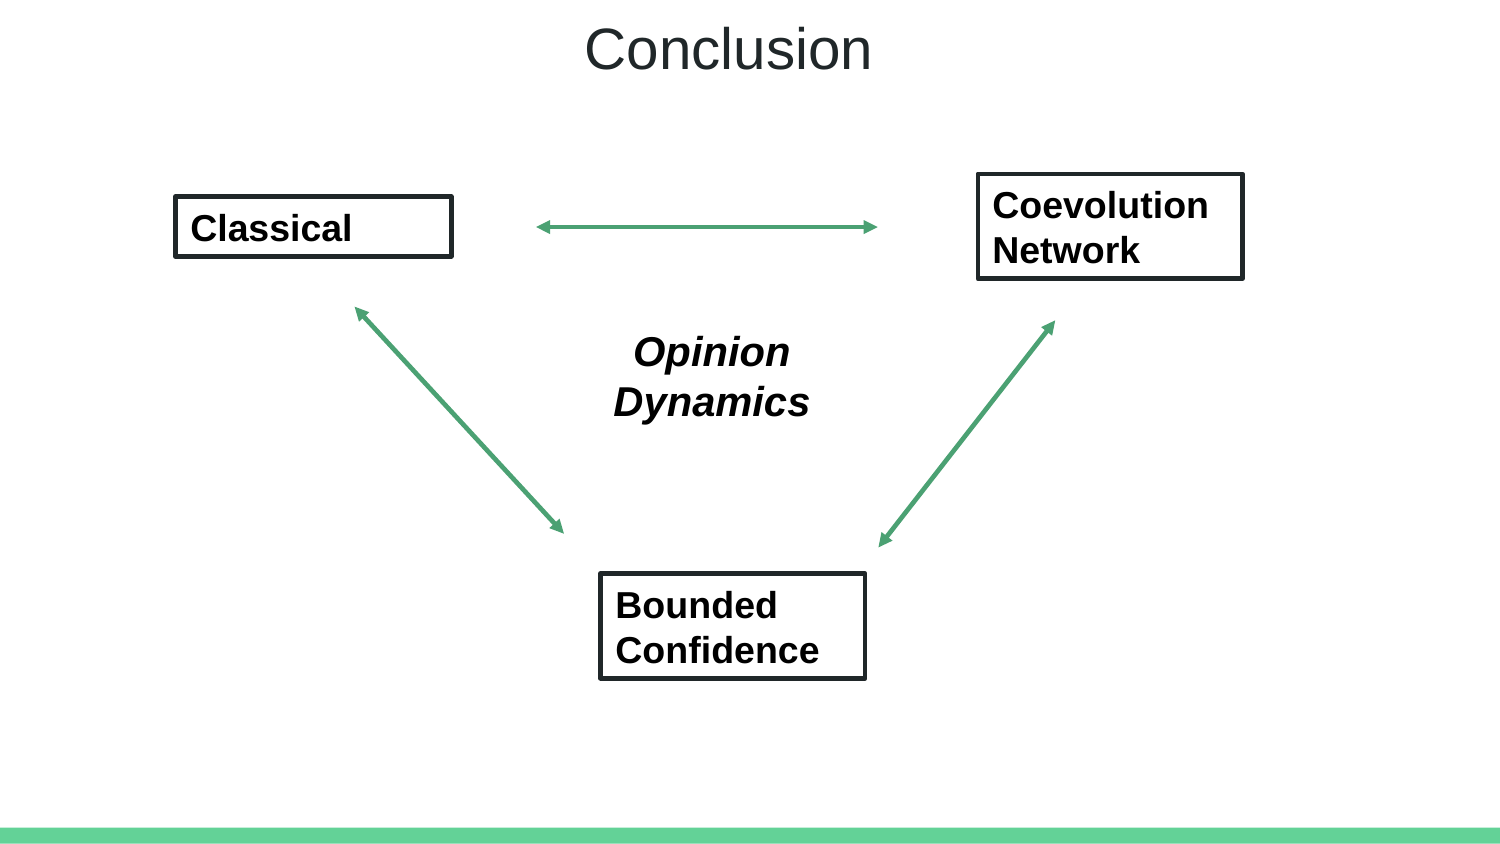

# Conclusion
Coevolution Network
Classical
Opinion Dynamics
Bounded Confidence